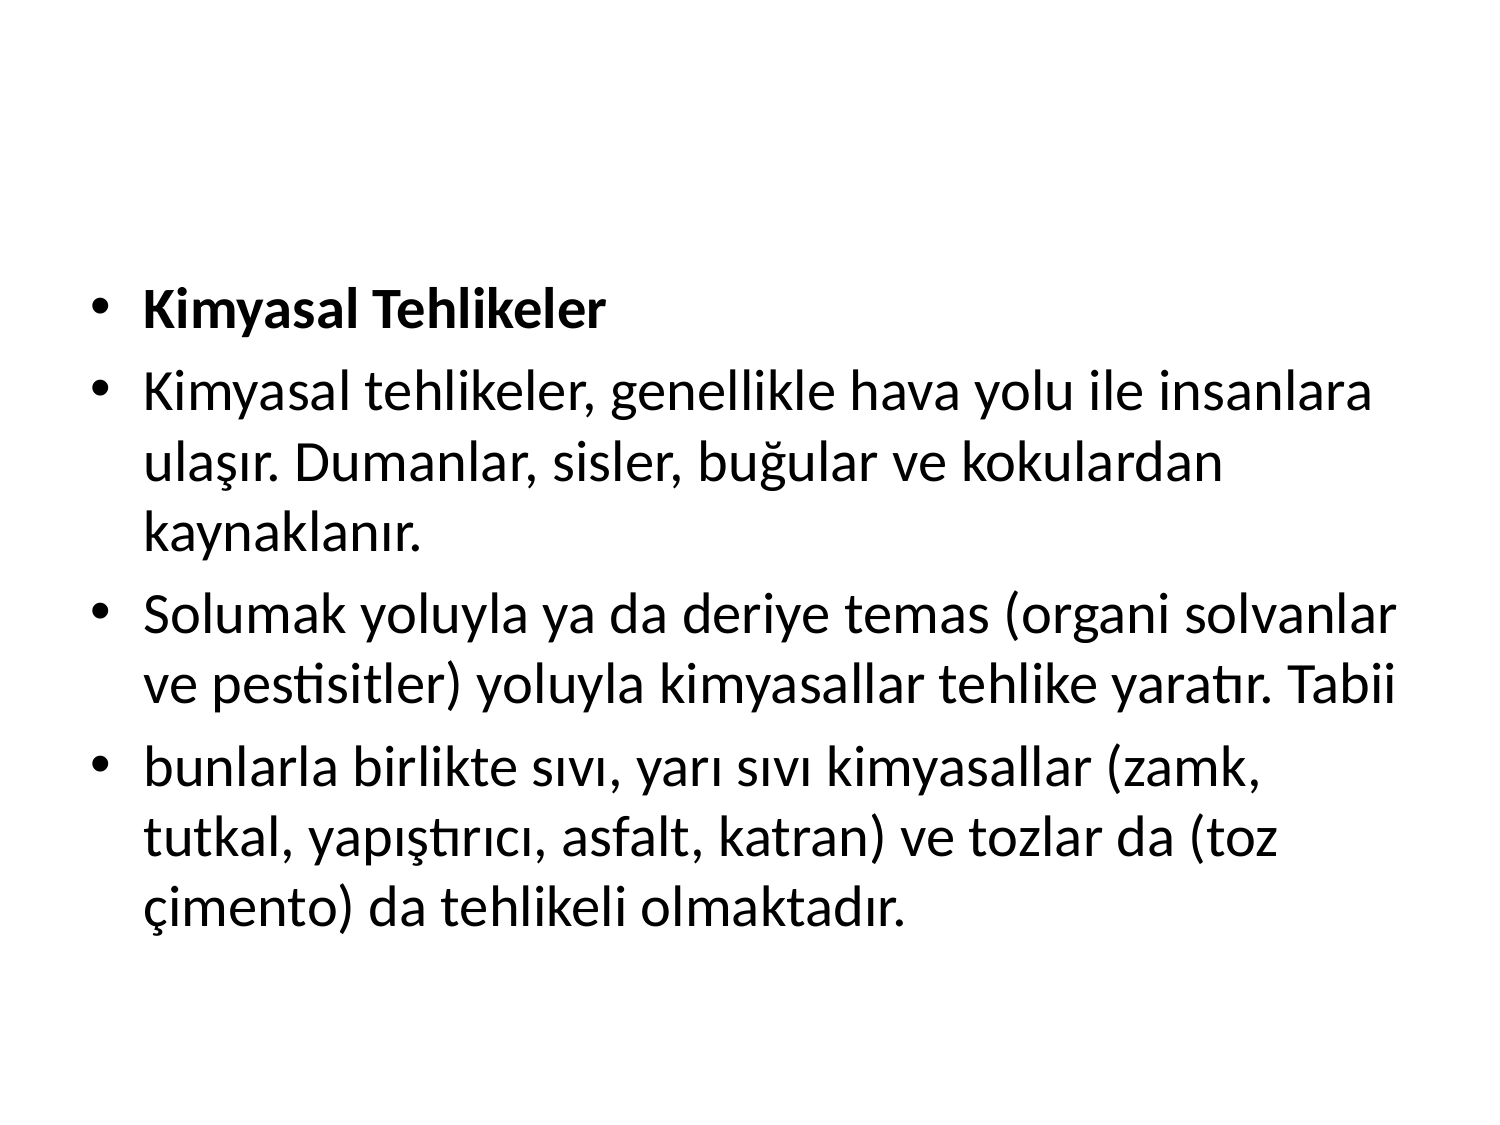

#
Kimyasal Tehlikeler
Kimyasal tehlikeler, genellikle hava yolu ile insanlara ulaşır. Dumanlar, sisler, buğular ve kokulardan kaynaklanır.
Solumak yoluyla ya da deriye temas (organi solvanlar ve pestisitler) yoluyla kimyasallar tehlike yaratır. Tabii
bunlarla birlikte sıvı, yarı sıvı kimyasallar (zamk, tutkal, yapıştırıcı, asfalt, katran) ve tozlar da (toz çimento) da tehlikeli olmaktadır.